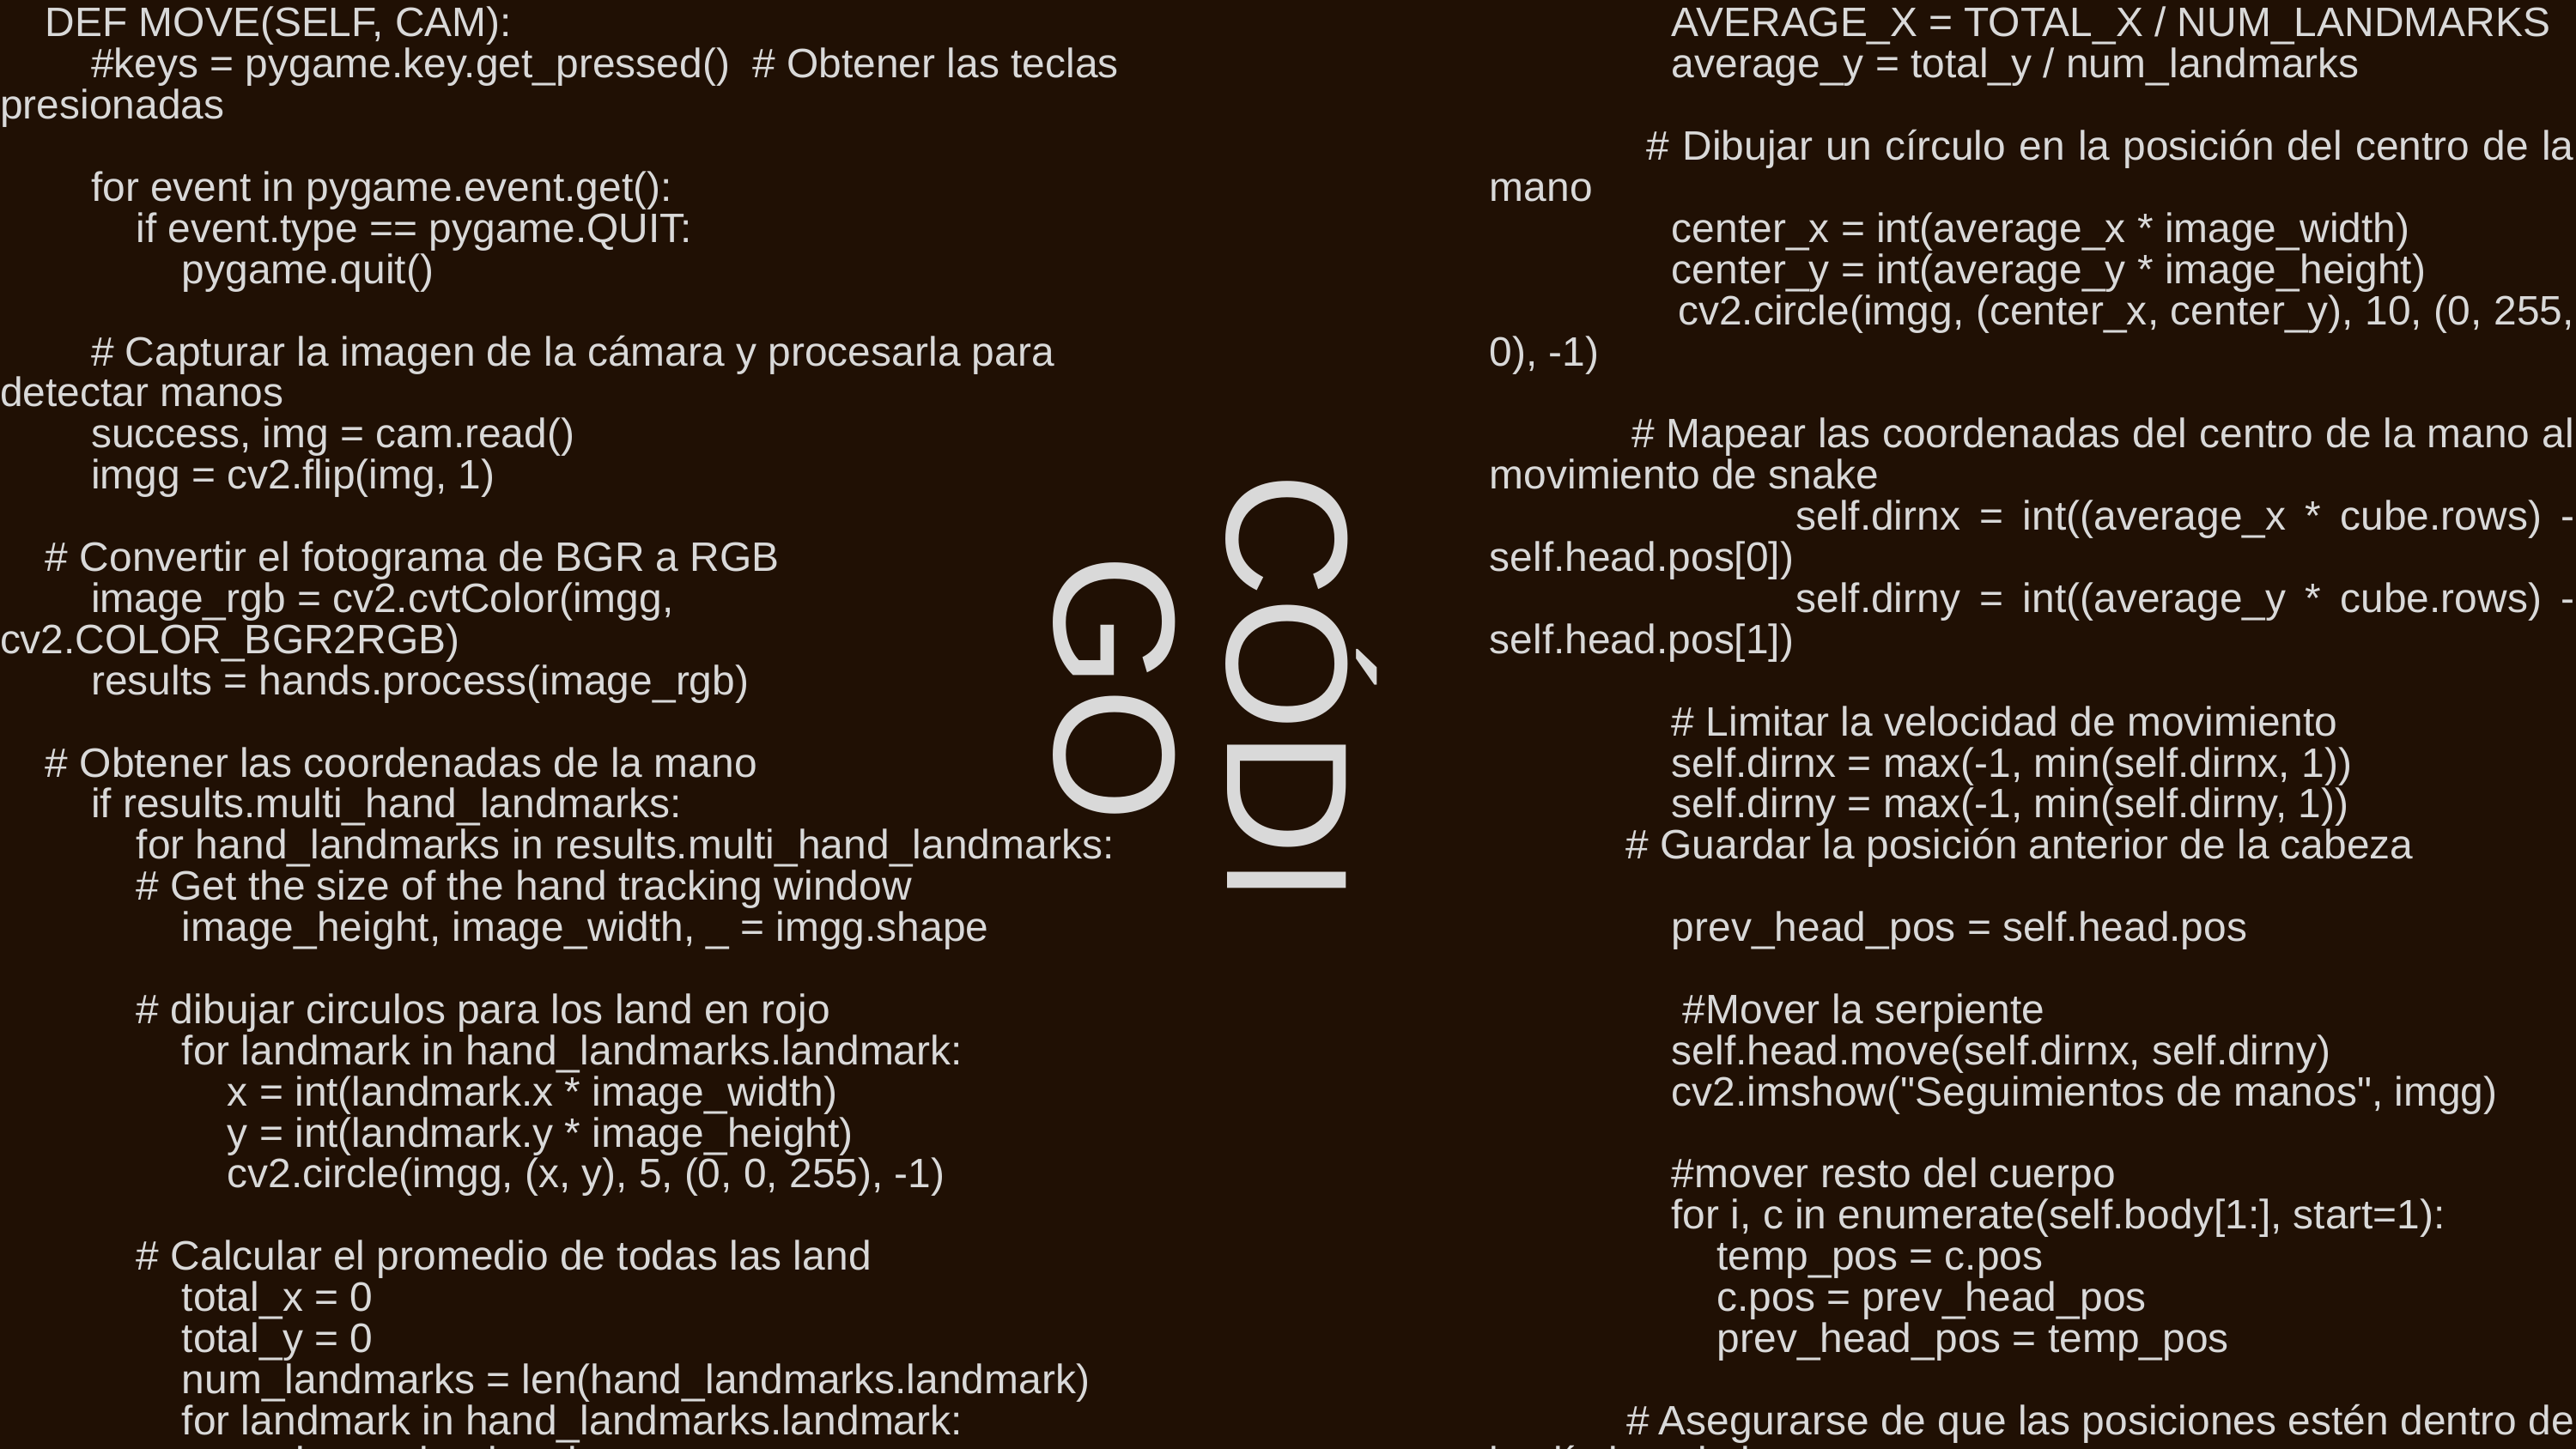

DEF MOVE(SELF, CAM):
        #keys = pygame.key.get_pressed()  # Obtener las teclas presionadas

        for event in pygame.event.get():
            if event.type == pygame.QUIT:
                pygame.quit()

        # Capturar la imagen de la cámara y procesarla para detectar manos
        success, img = cam.read()
        imgg = cv2.flip(img, 1)

    # Convertir el fotograma de BGR a RGB
        image_rgb = cv2.cvtColor(imgg, cv2.COLOR_BGR2RGB)
        results = hands.process(image_rgb)

    # Obtener las coordenadas de la mano
        if results.multi_hand_landmarks:
            for hand_landmarks in results.multi_hand_landmarks:
            # Get the size of the hand tracking window
                image_height, image_width, _ = imgg.shape

            # dibujar circulos para los land en rojo
                for landmark in hand_landmarks.landmark:
                    x = int(landmark.x * image_width)
                    y = int(landmark.y * image_height)
                    cv2.circle(imgg, (x, y), 5, (0, 0, 255), -1)

            # Calcular el promedio de todas las land
                total_x = 0
                total_y = 0
                num_landmarks = len(hand_landmarks.landmark)
                for landmark in hand_landmarks.landmark:
                    total_x += landmark.x
                    total_y += landmark.y
                AVERAGE_X = TOTAL_X / NUM_LANDMARKS
                average_y = total_y / num_landmarks

            # Dibujar un círculo en la posición del centro de la mano
                center_x = int(average_x * image_width)
                center_y = int(average_y * image_height)
                cv2.circle(imgg, (center_x, center_y), 10, (0, 255, 0), -1)

            # Mapear las coordenadas del centro de la mano al movimiento de snake
                self.dirnx = int((average_x * cube.rows) - self.head.pos[0])
                self.dirny = int((average_y * cube.rows) - self.head.pos[1])

                # Limitar la velocidad de movimiento
                self.dirnx = max(-1, min(self.dirnx, 1))
                self.dirny = max(-1, min(self.dirny, 1))
            # Guardar la posición anterior de la cabeza

                prev_head_pos = self.head.pos

                 #Mover la serpiente
                self.head.move(self.dirnx, self.dirny)
                cv2.imshow("Seguimientos de manos", imgg)

                #mover resto del cuerpo
                for i, c in enumerate(self.body[1:], start=1):
                    temp_pos = c.pos
                    c.pos = prev_head_pos
                    prev_head_pos = temp_pos

            # Asegurarse de que las posiciones estén dentro de los límites de la ventana
                    c.pos = (c.pos[0] % cube.rows, c.pos[1] % cube.rows)

CÓDIGO